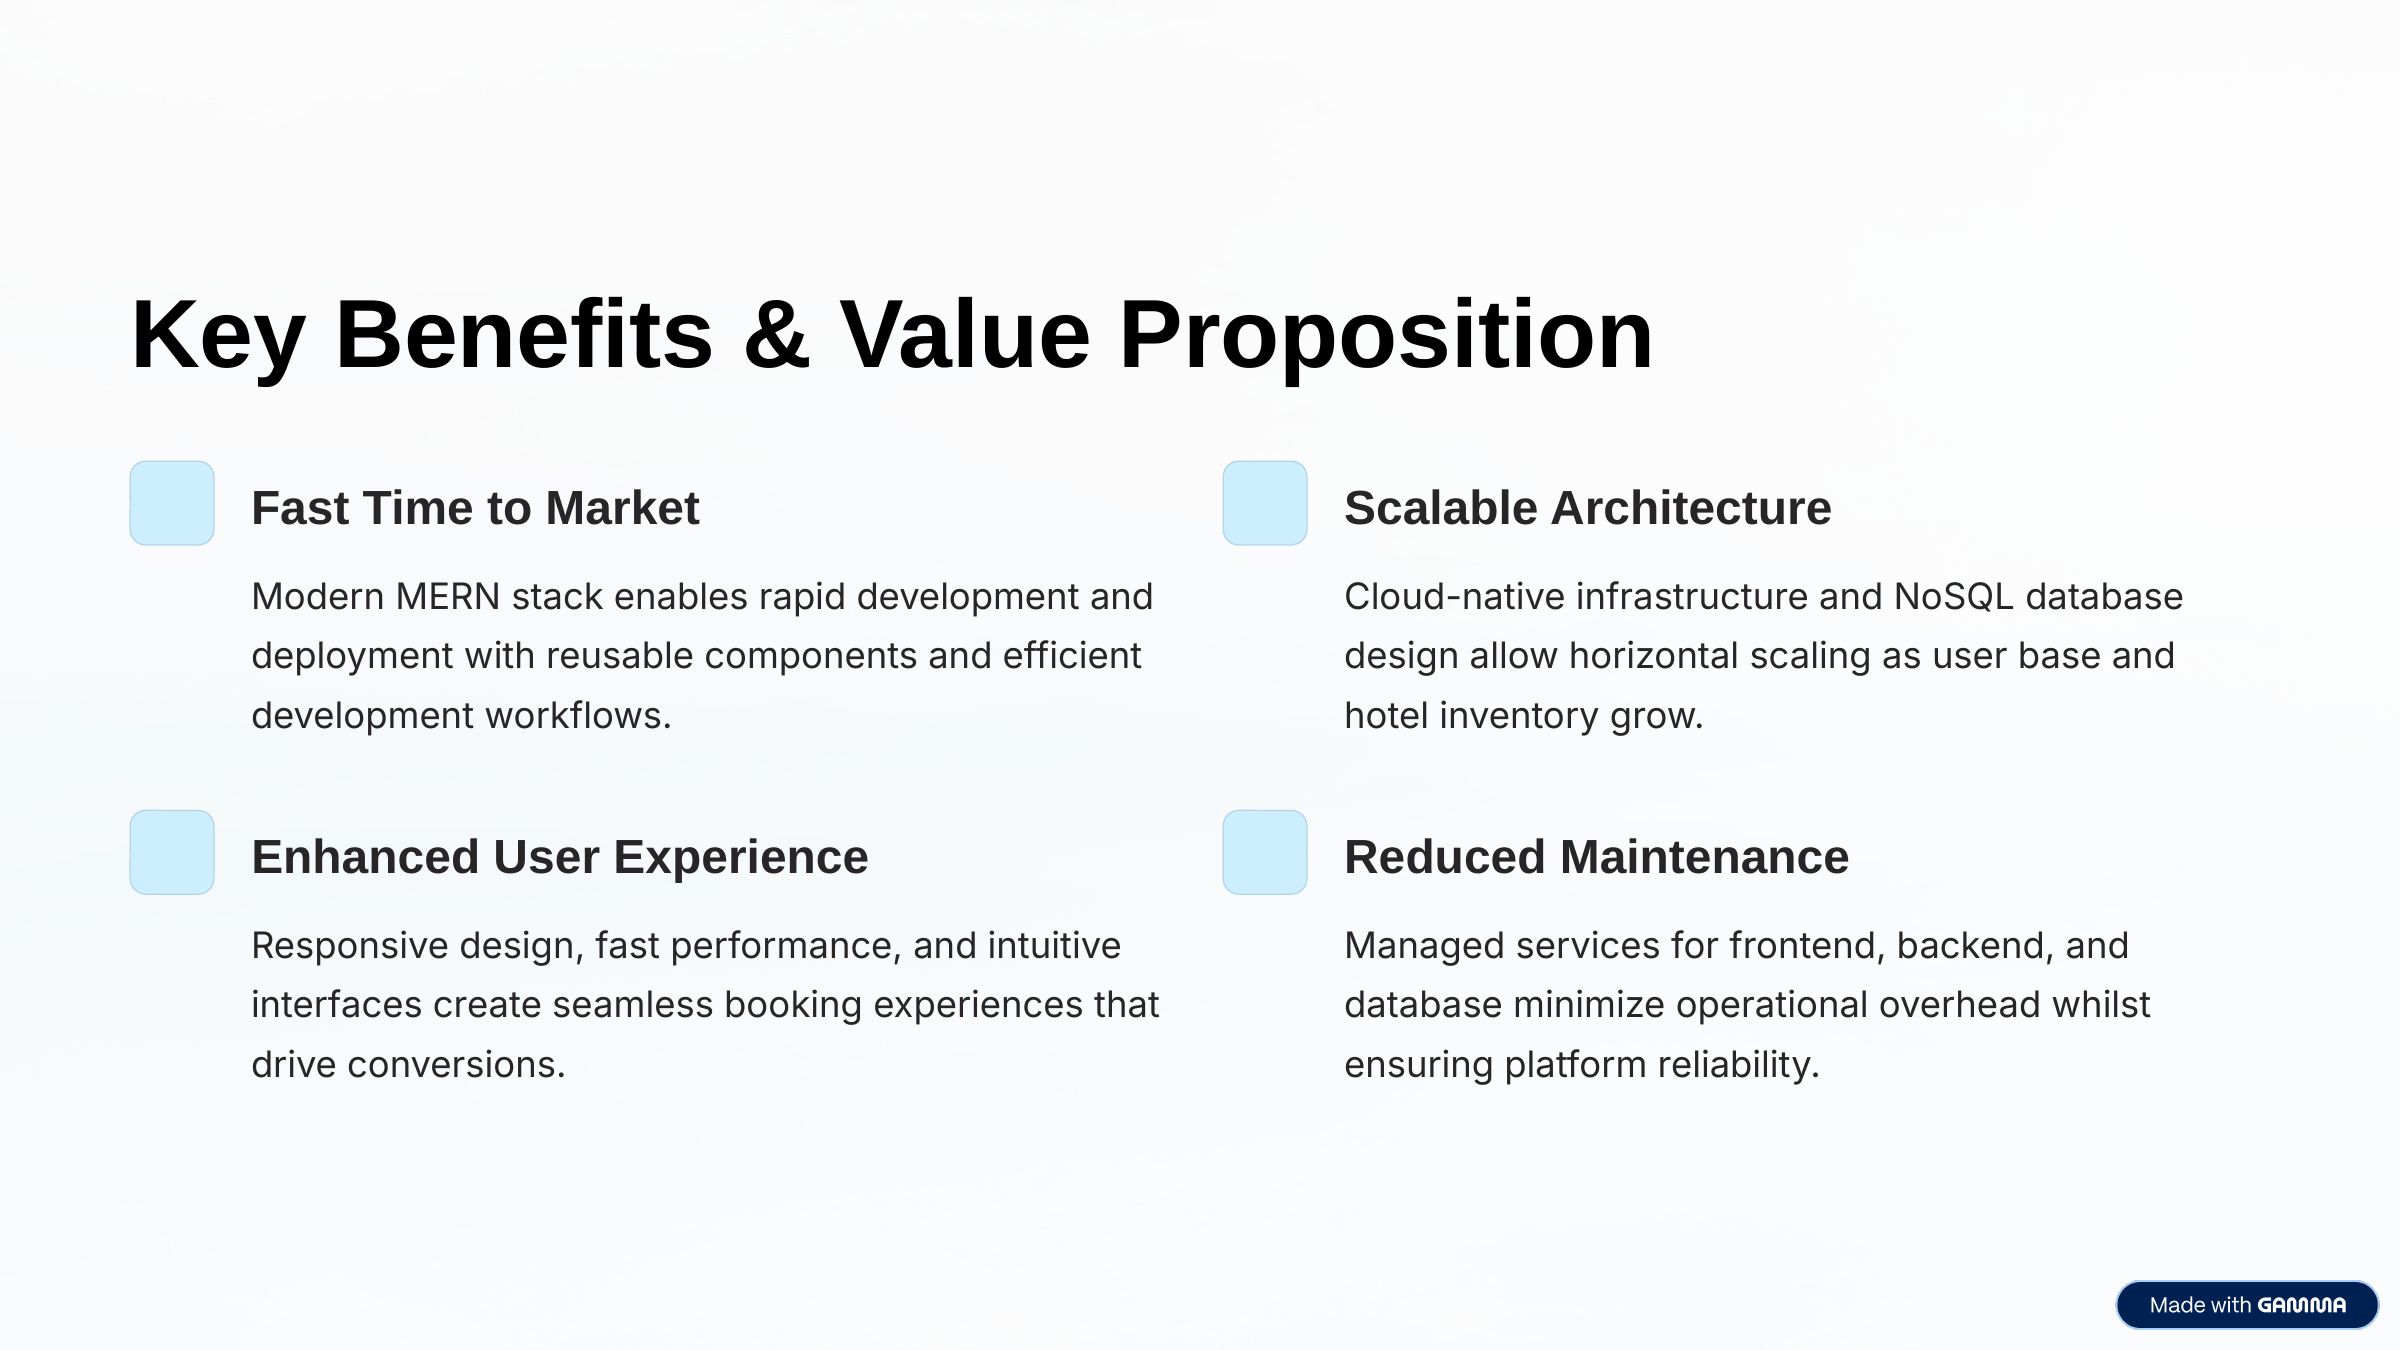

Key Benefits & Value Proposition

Fast Time to Market
Scalable Architecture
Modern MERN stack enables rapid development and deployment with reusable components and efficient development workflows.
Cloud-native infrastructure and NoSQL database design allow horizontal scaling as user base and hotel inventory grow.

Enhanced User Experience
Reduced Maintenance
Responsive design, fast performance, and intuitive interfaces create seamless booking experiences that drive conversions.
Managed services for frontend, backend, and database minimize operational overhead whilst ensuring platform reliability.